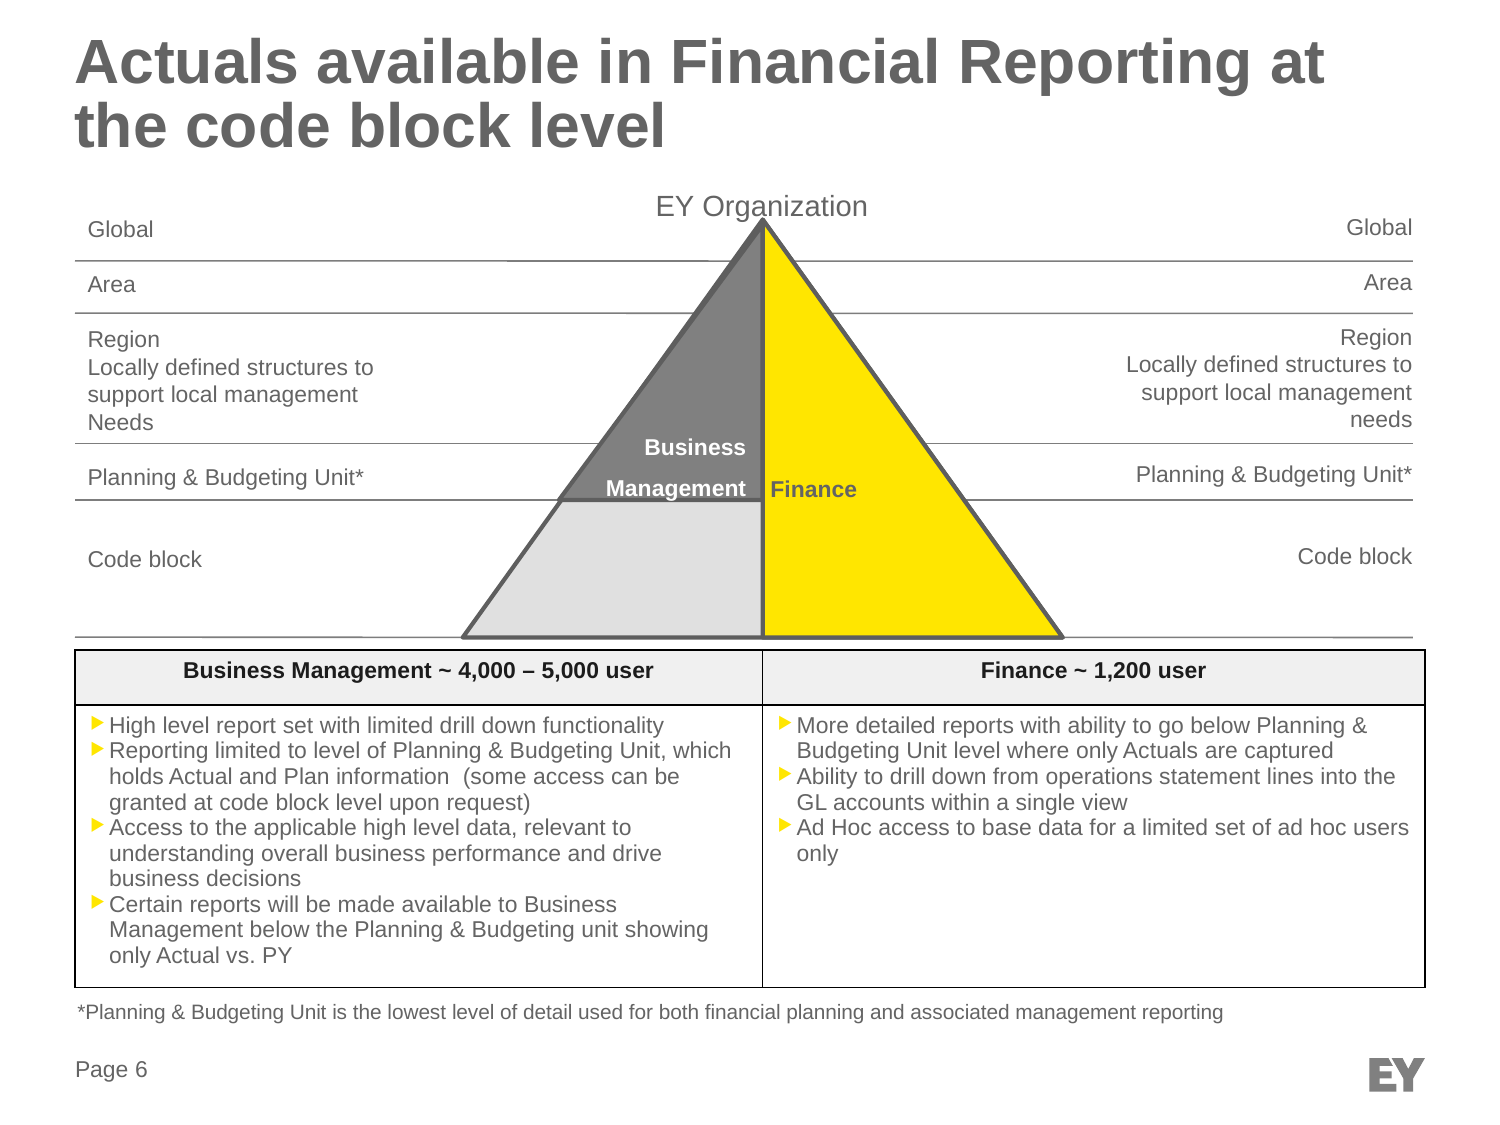

# Actuals available in Financial Reporting at the code block level
EY Organization

Global

Area

Region
Locally defined structures to support local management needs

Planning & Budgeting Unit*

Code block

Global

Area

Region
Locally defined structures to
support local management
Needs

Planning & Budgeting Unit*

Code block

Business Management
Finance
| Business Management ~ 4,000 – 5,000 user | Finance ~ 1,200 user |
| --- | --- |
| High level report set with limited drill down functionality Reporting limited to level of Planning & Budgeting Unit, which holds Actual and Plan information (some access can be granted at code block level upon request) Access to the applicable high level data, relevant to understanding overall business performance and drive business decisions Certain reports will be made available to Business Management below the Planning & Budgeting unit showing only Actual vs. PY | More detailed reports with ability to go below Planning & Budgeting Unit level where only Actuals are captured Ability to drill down from operations statement lines into the GL accounts within a single view Ad Hoc access to base data for a limited set of ad hoc users only |
*Planning & Budgeting Unit is the lowest level of detail used for both financial planning and associated management reporting